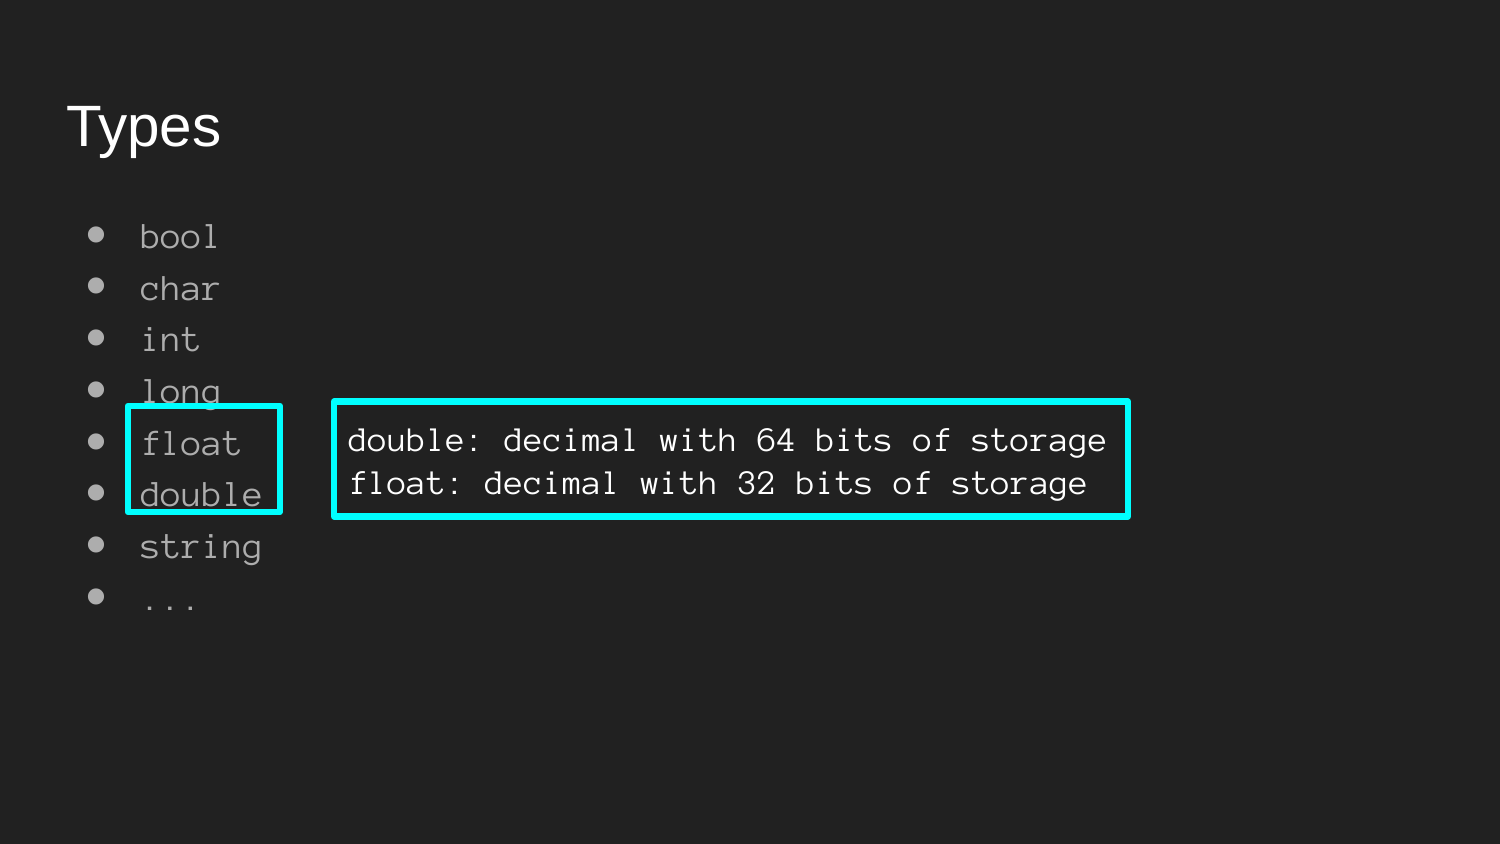

# Types
bool
char
int
long
float
double
string
...
double: decimal with 64 bits of storage
float: decimal with 32 bits of storage